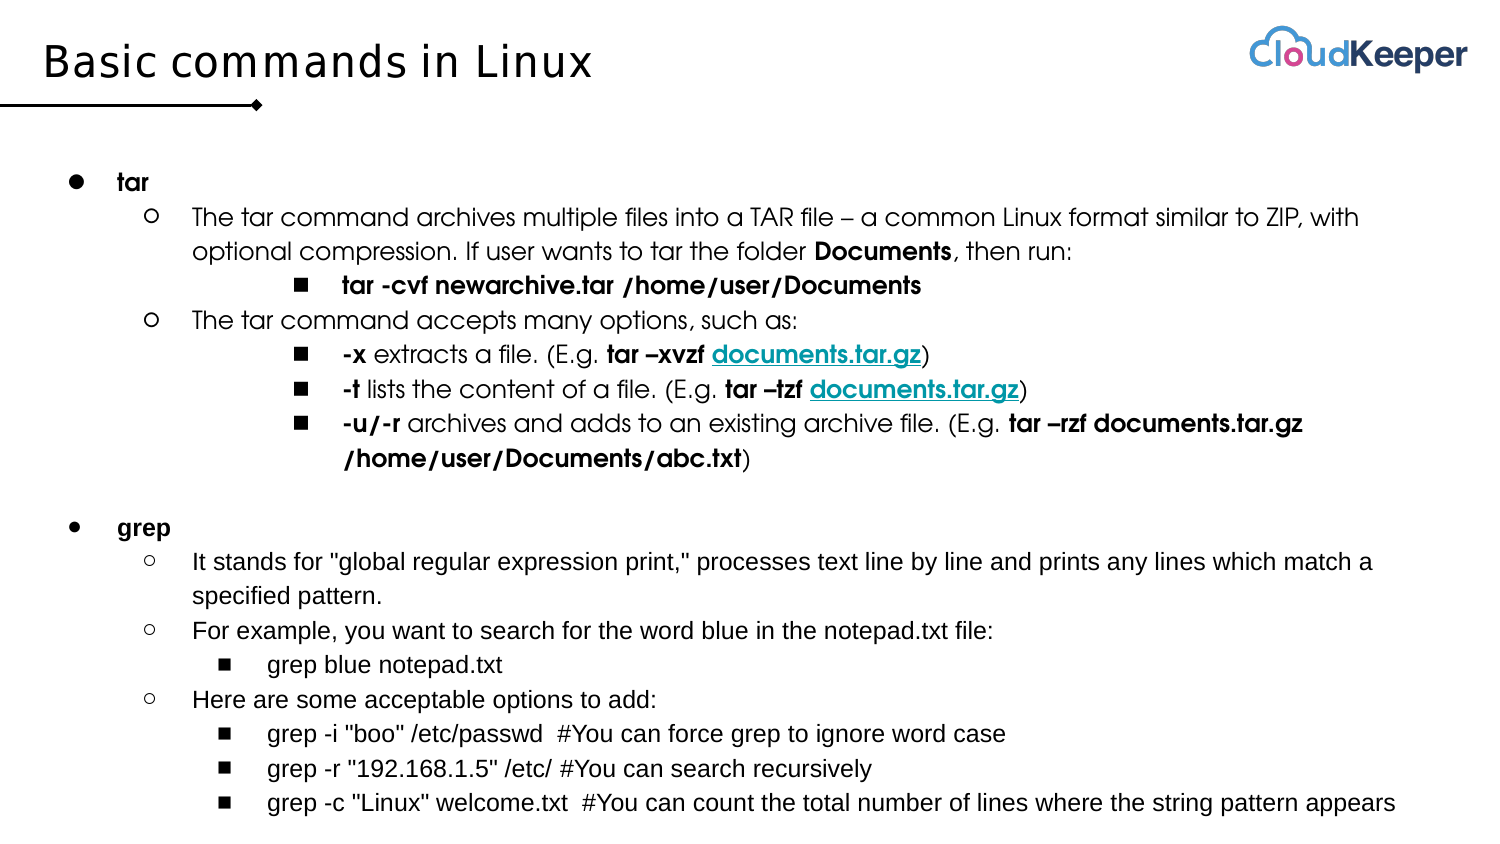

# Basic commands in Linux

tar
The tar command archives multiple files into a TAR file – a common Linux format similar to ZIP, with optional compression. If user wants to tar the folder Documents, then run:
tar -cvf newarchive.tar /home/user/Documents
The tar command accepts many options, such as:
-x extracts a file. (E.g. tar –xvzf documents.tar.gz)
-t lists the content of a file. (E.g. tar –tzf documents.tar.gz)
-u/-r archives and adds to an existing archive file. (E.g. tar –rzf documents.tar.gz /home/user/Documents/abc.txt)

grep
It stands for "global regular expression print," processes text line by line and prints any lines which match a specified pattern.
For example, you want to search for the word blue in the notepad.txt file:
grep blue notepad.txt
Here are some acceptable options to add:
grep -i "boo" /etc/passwd  #You can force grep to ignore word case
grep -r "192.168.1.5" /etc/ #You can search recursively
grep -c "Linux" welcome.txt  #You can count the total number of lines where the string pattern appears